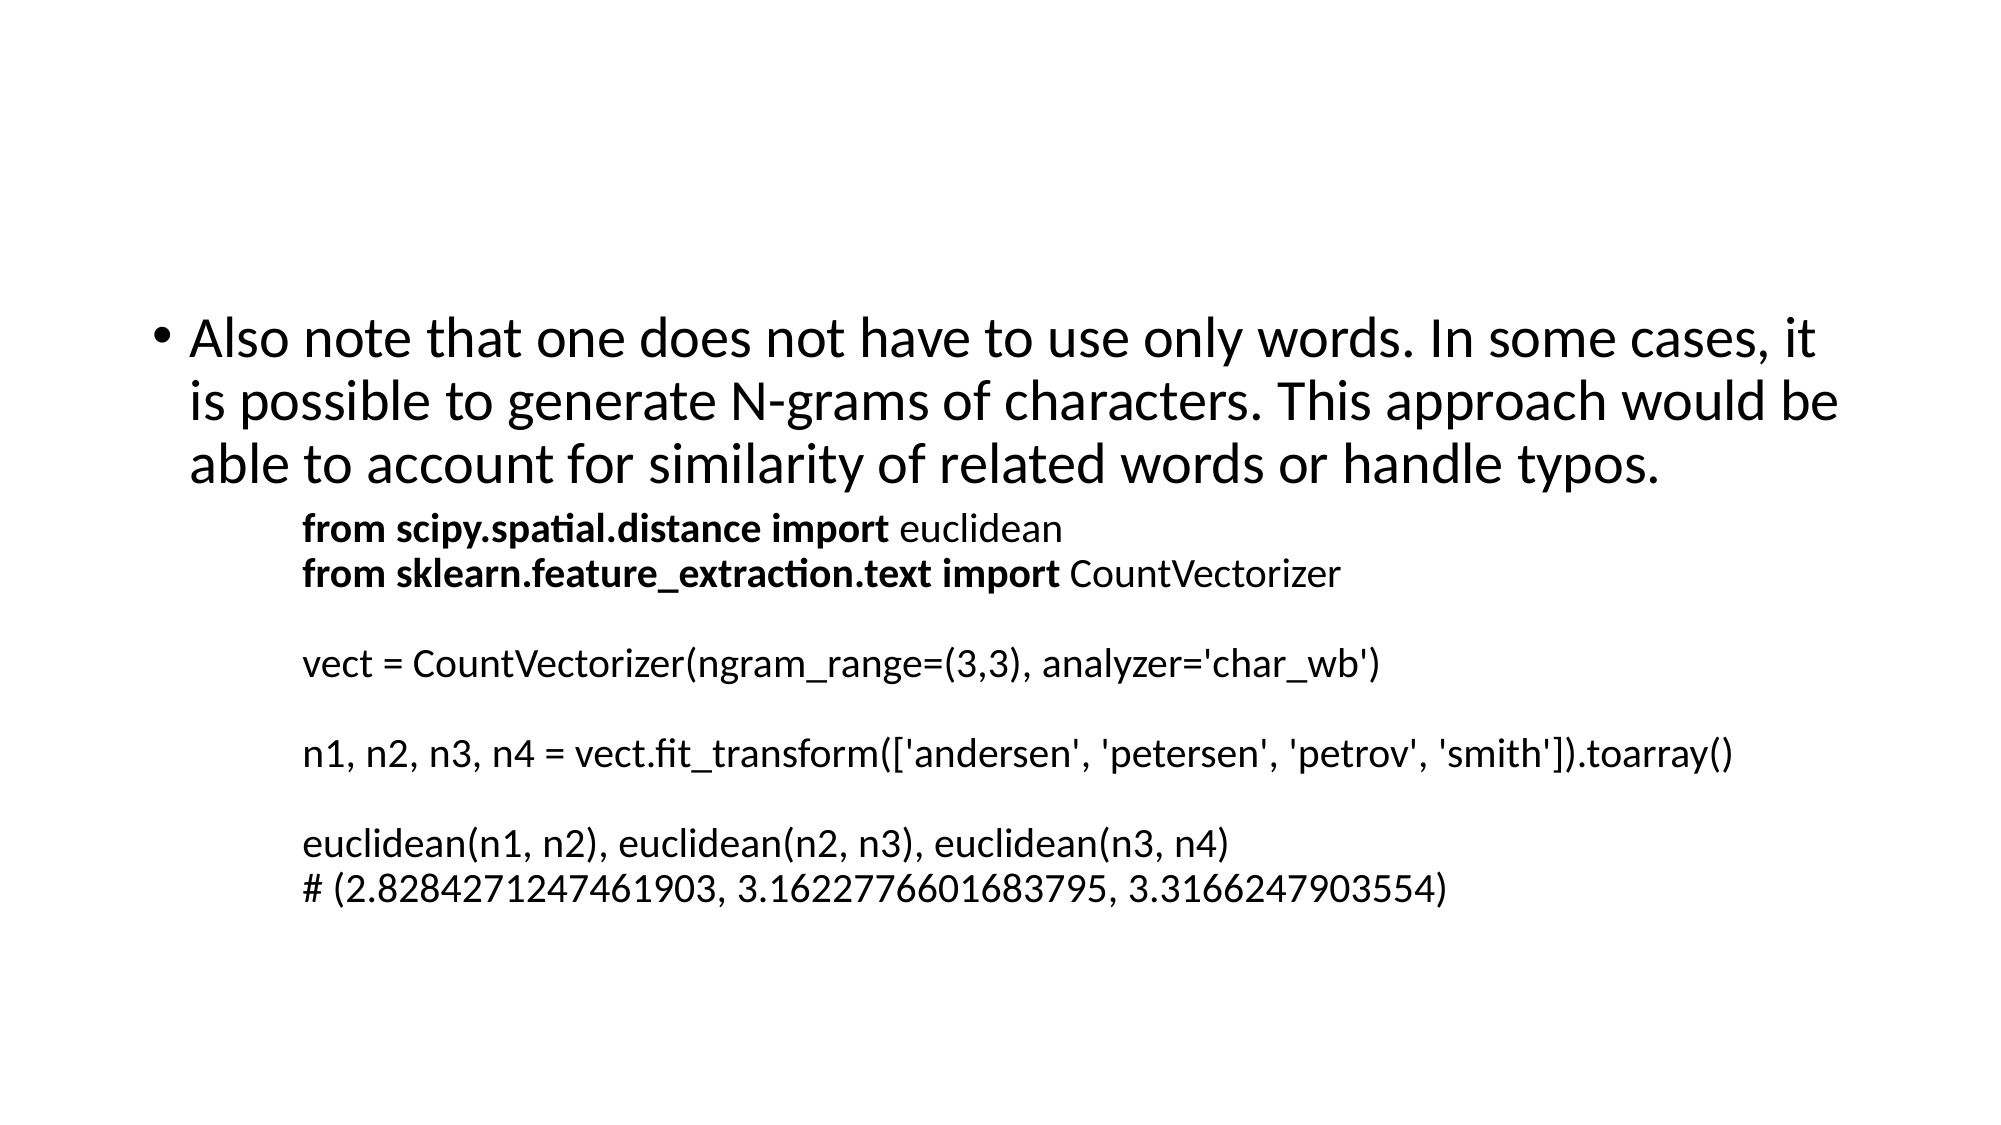

#
Also note that one does not have to use only words. In some cases, it is possible to generate N-grams of characters. This approach would be able to account for similarity of related words or handle typos.
from scipy.spatial.distance import euclidean
from sklearn.feature_extraction.text import CountVectorizer
vect = CountVectorizer(ngram_range=(3,3), analyzer='char_wb')
n1, n2, n3, n4 = vect.fit_transform(['andersen', 'petersen', 'petrov', 'smith']).toarray()
euclidean(n1, n2), euclidean(n2, n3), euclidean(n3, n4)
# (2.8284271247461903, 3.1622776601683795, 3.3166247903554)